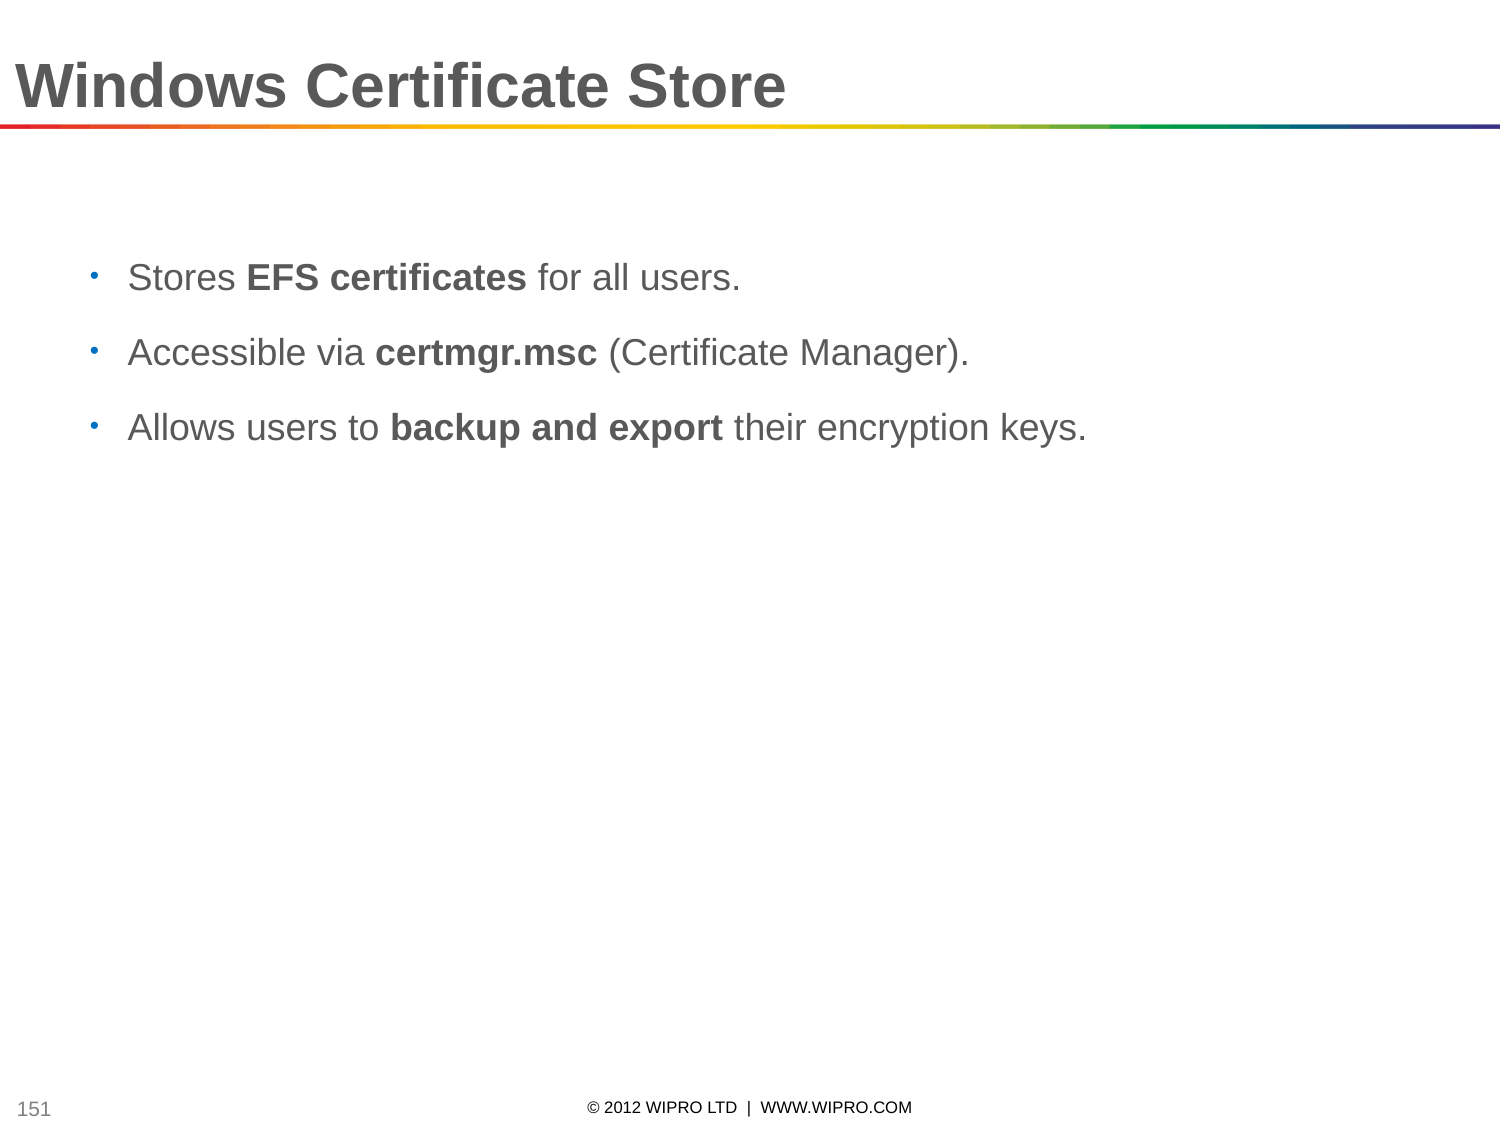

Windows Certificate Store
Stores EFS certificates for all users.
Accessible via certmgr.msc (Certificate Manager).
Allows users to backup and export their encryption keys.